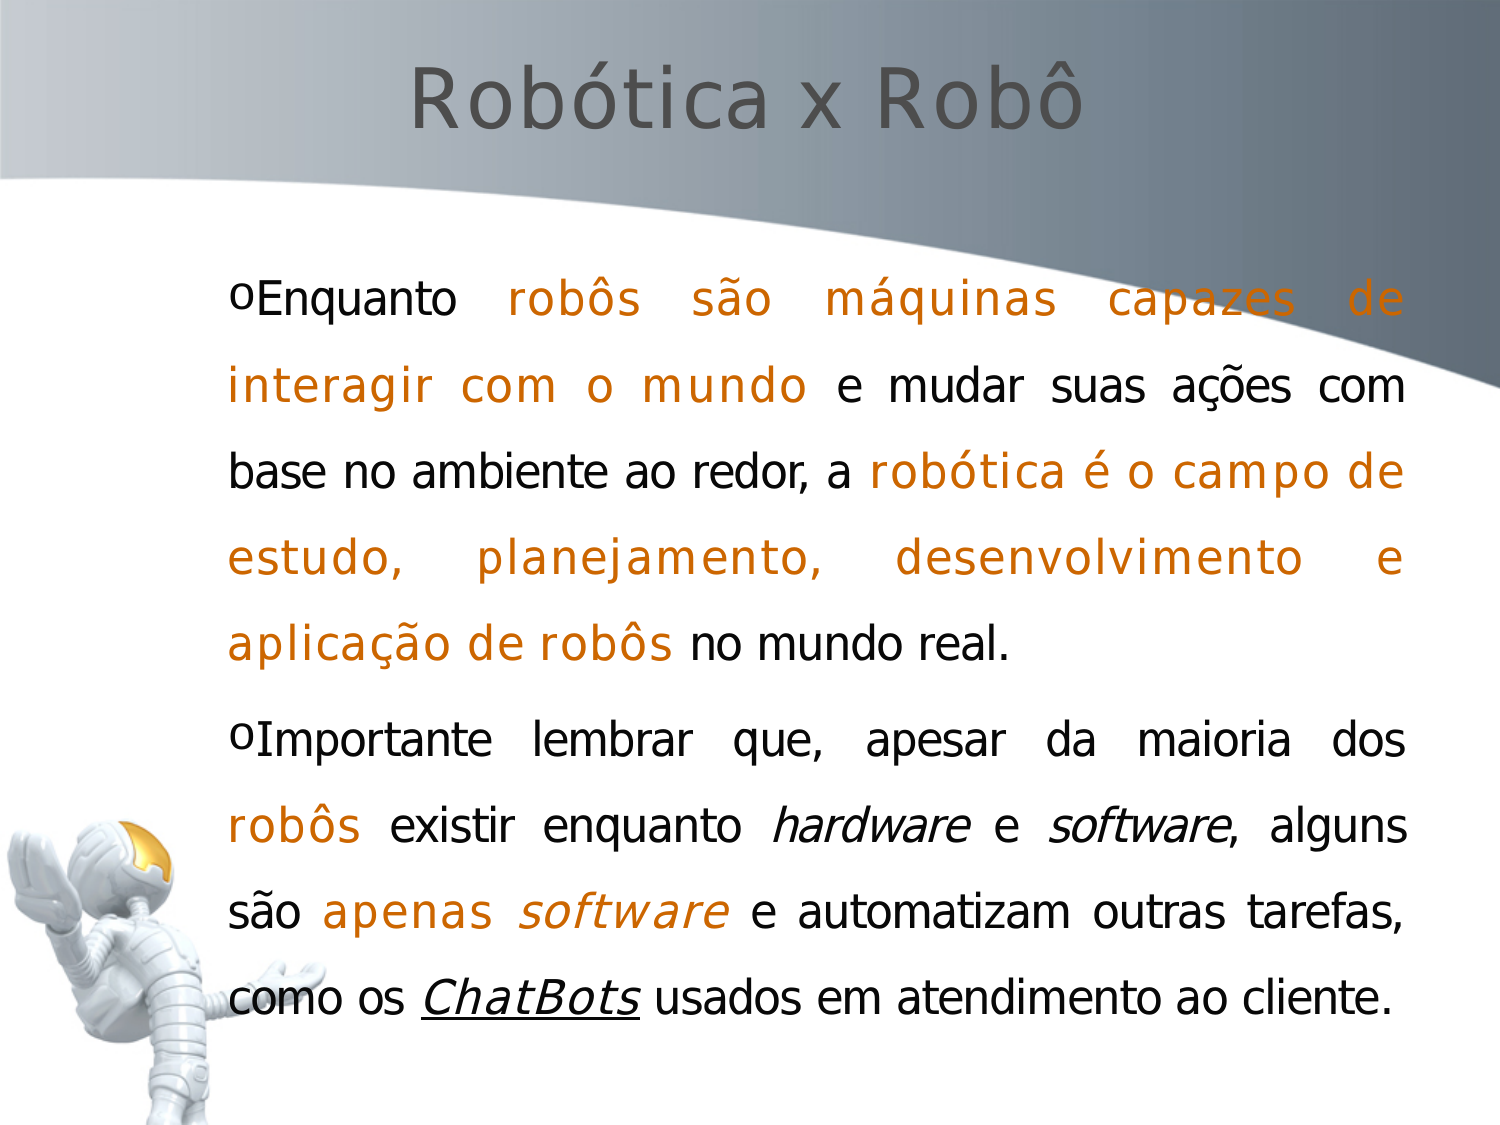

# Robótica x Robô
Enquanto robôs são máquinas capazes de interagir com o mundo e mudar suas ações com base no ambiente ao redor, a robótica é o campo de estudo, planejamento, desenvolvimento e aplicação de robôs no mundo real.
Importante lembrar que, apesar da maioria dos robôs existir enquanto hardware e software, alguns são apenas software e automatizam outras tarefas, como os ChatBots usados em atendimento ao cliente.